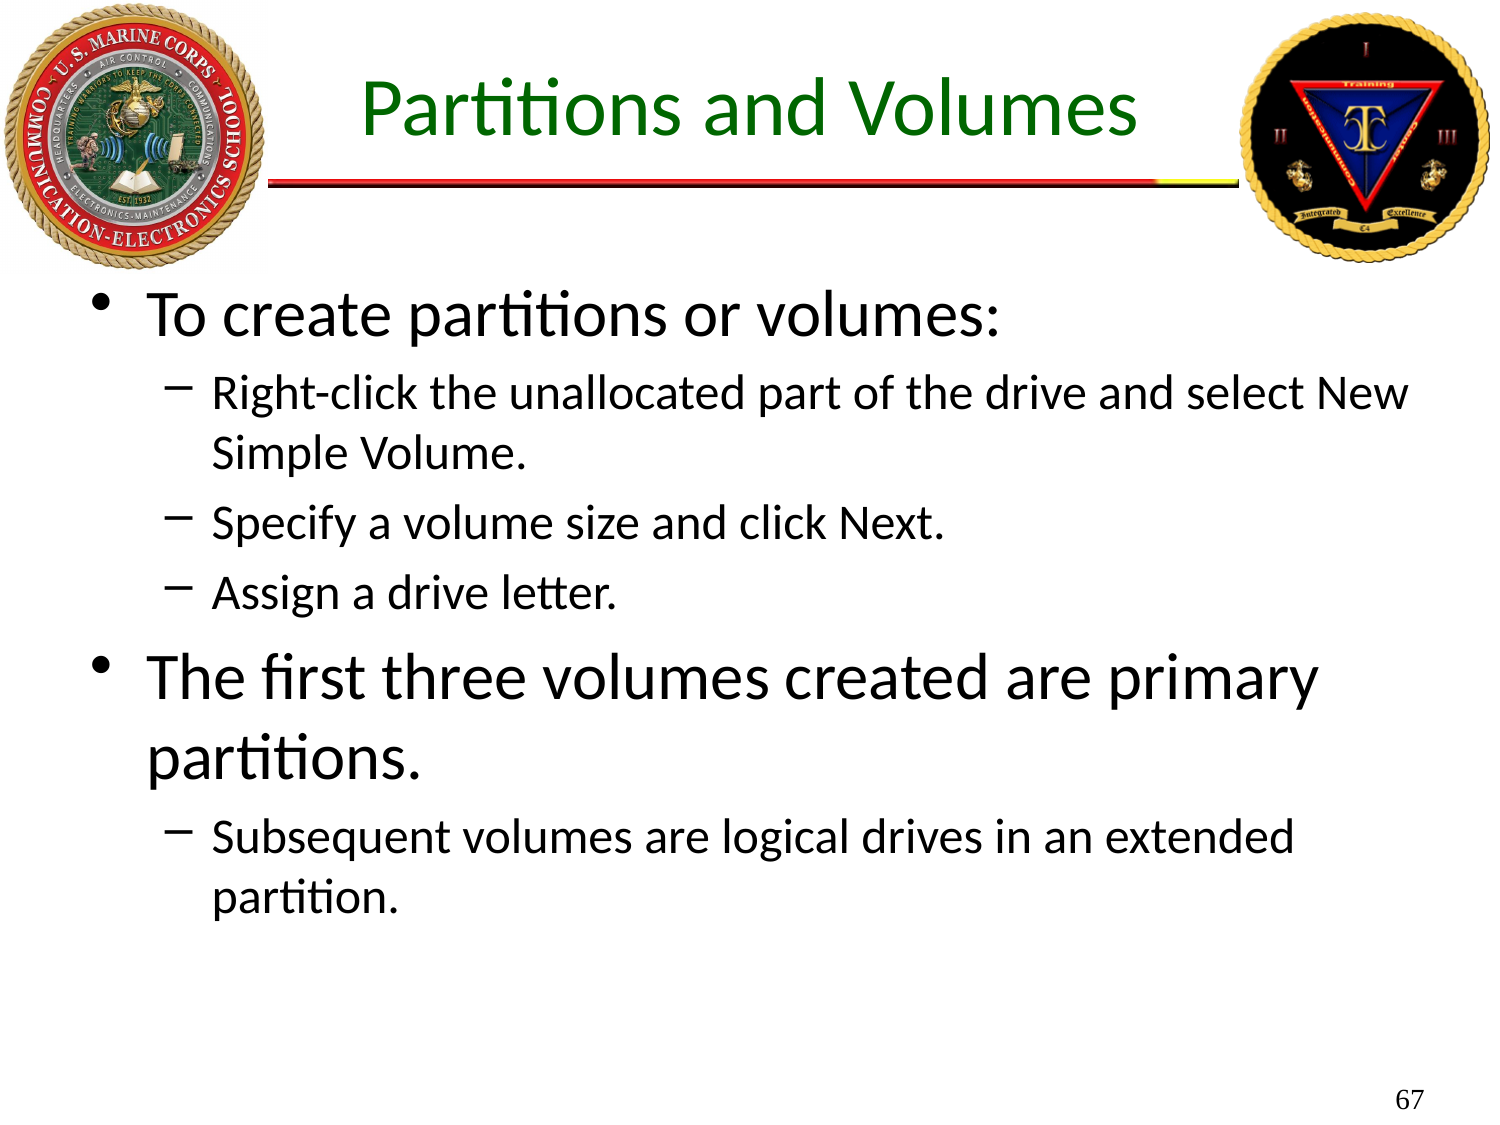

# Partitions and Volumes
To create partitions or volumes:
Right-click the unallocated part of the drive and select New Simple Volume.
Specify a volume size and click Next.
Assign a drive letter.
The first three volumes created are primary partitions.
Subsequent volumes are logical drives in an extended partition.